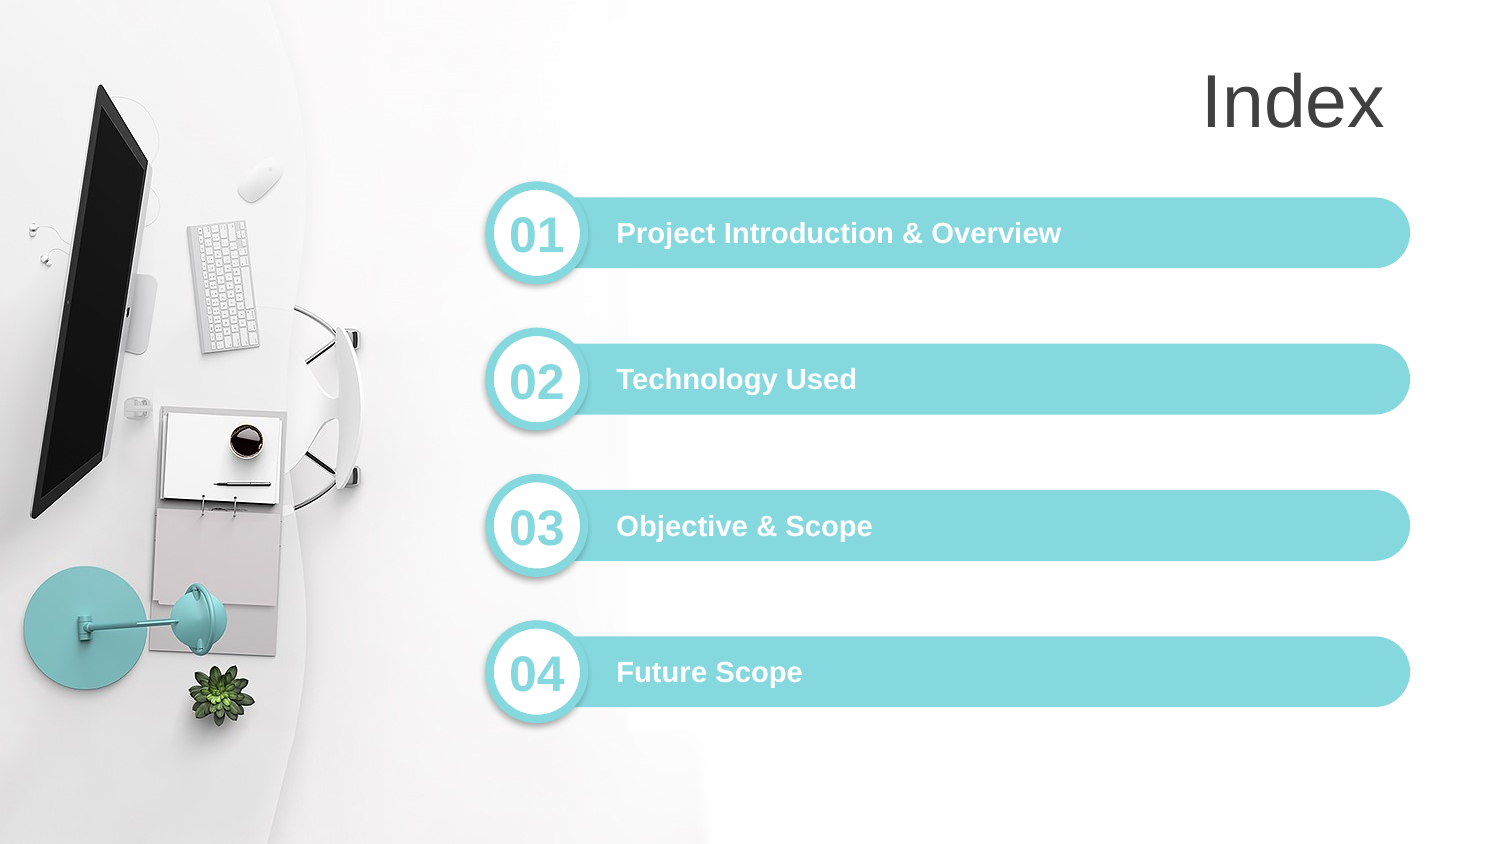

Index

01
Project Introduction & Overview

02
Technology Used

03
Objective & Scope

04
Future Scope